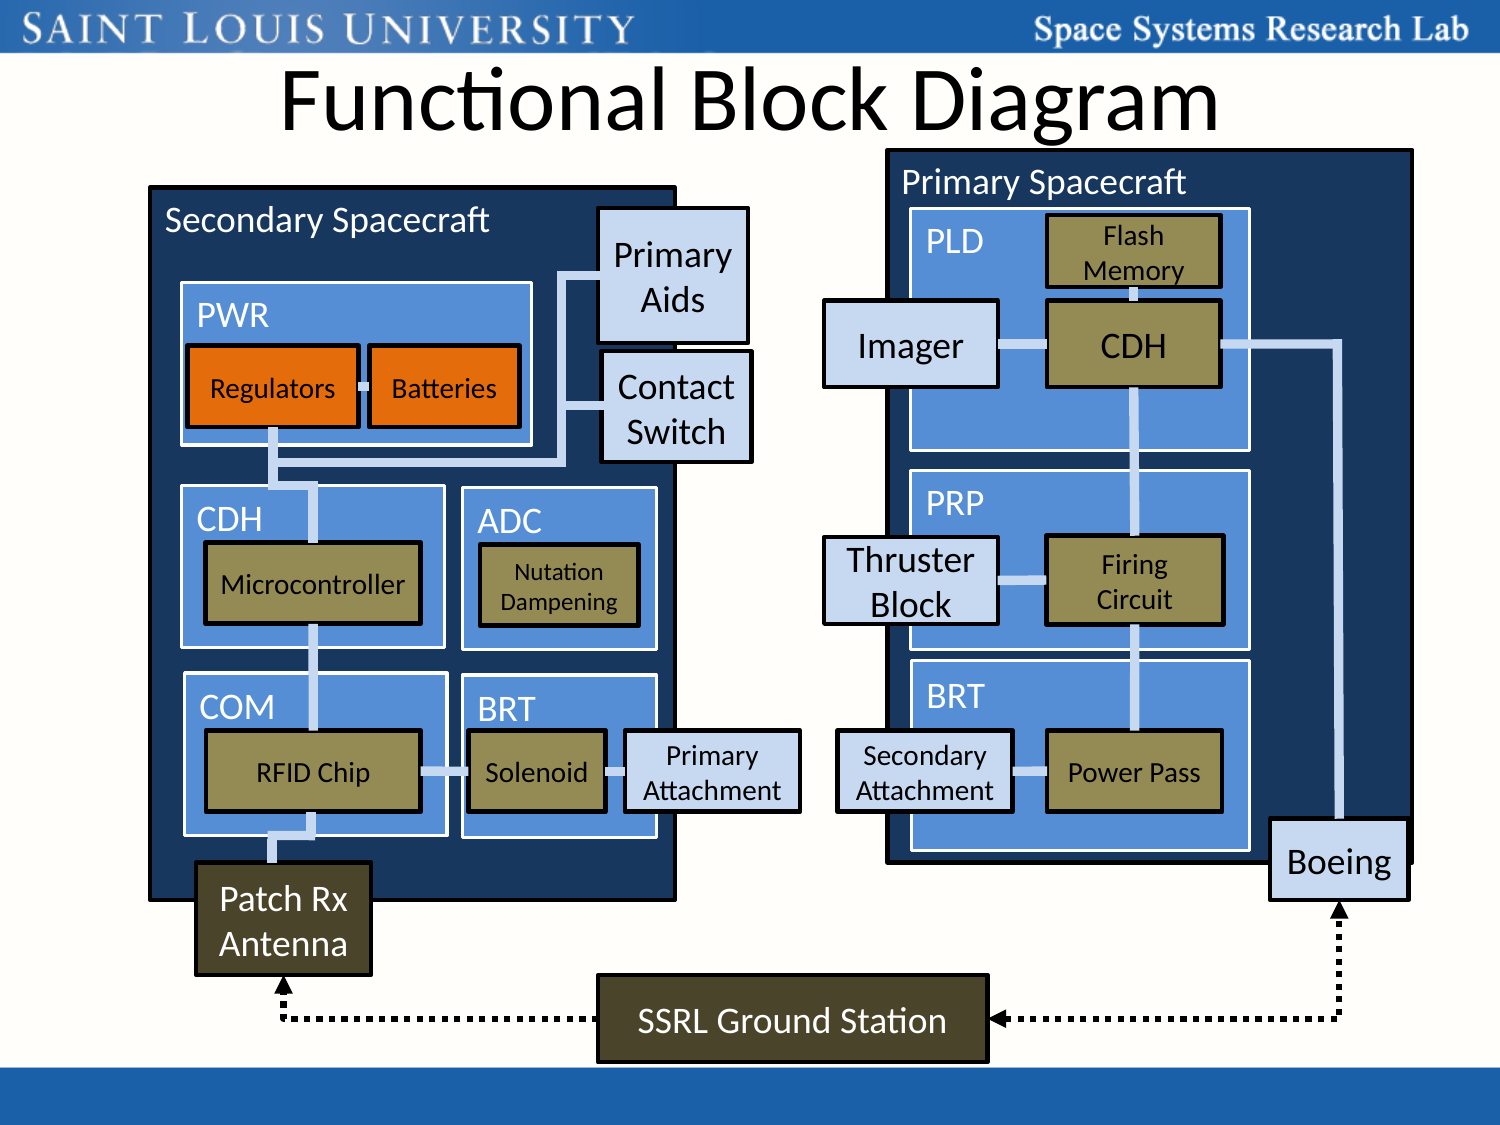

# Functional Block Diagram
Primary Spacecraft

Secondary Spacecraft
Primary Aids

PWR
Regulators
Batteries
Contact Switch

CDH
Microcontroller

ADC
Nutation Dampening

COM
RFID Chip

BRT
Solenoid
Primary Attachment
Patch Rx Antenna

PLD
Flash Memory
Imager
CDH

PRP
Firing Circuit
Thruster Block

BRT
Power Pass
Secondary Attachment
Boeing
SSRL Ground Station